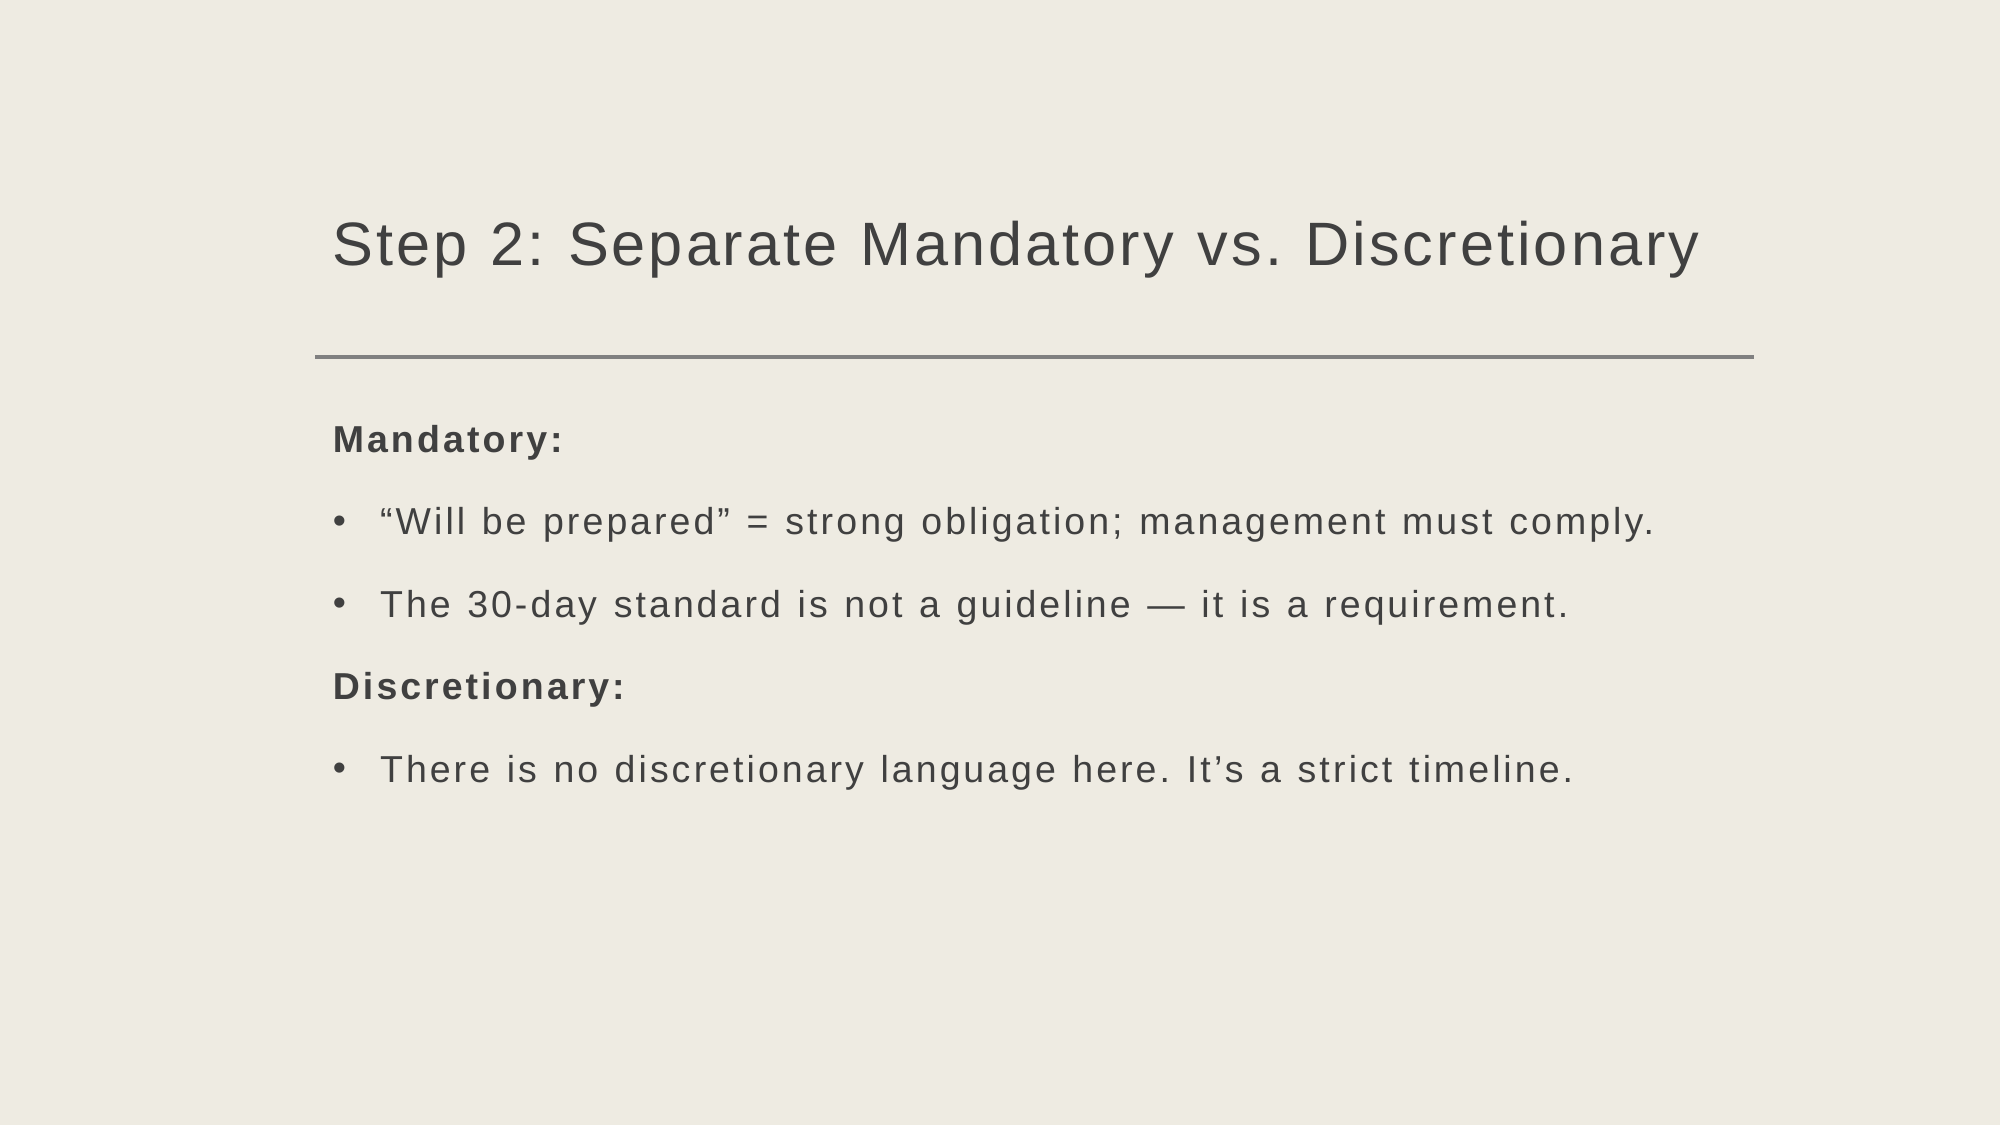

# Step 2: Separate Mandatory vs. Discretionary
Mandatory:
“Will be prepared” = strong obligation; management must comply.
The 30-day standard is not a guideline — it is a requirement.
Discretionary:
There is no discretionary language here. It’s a strict timeline.